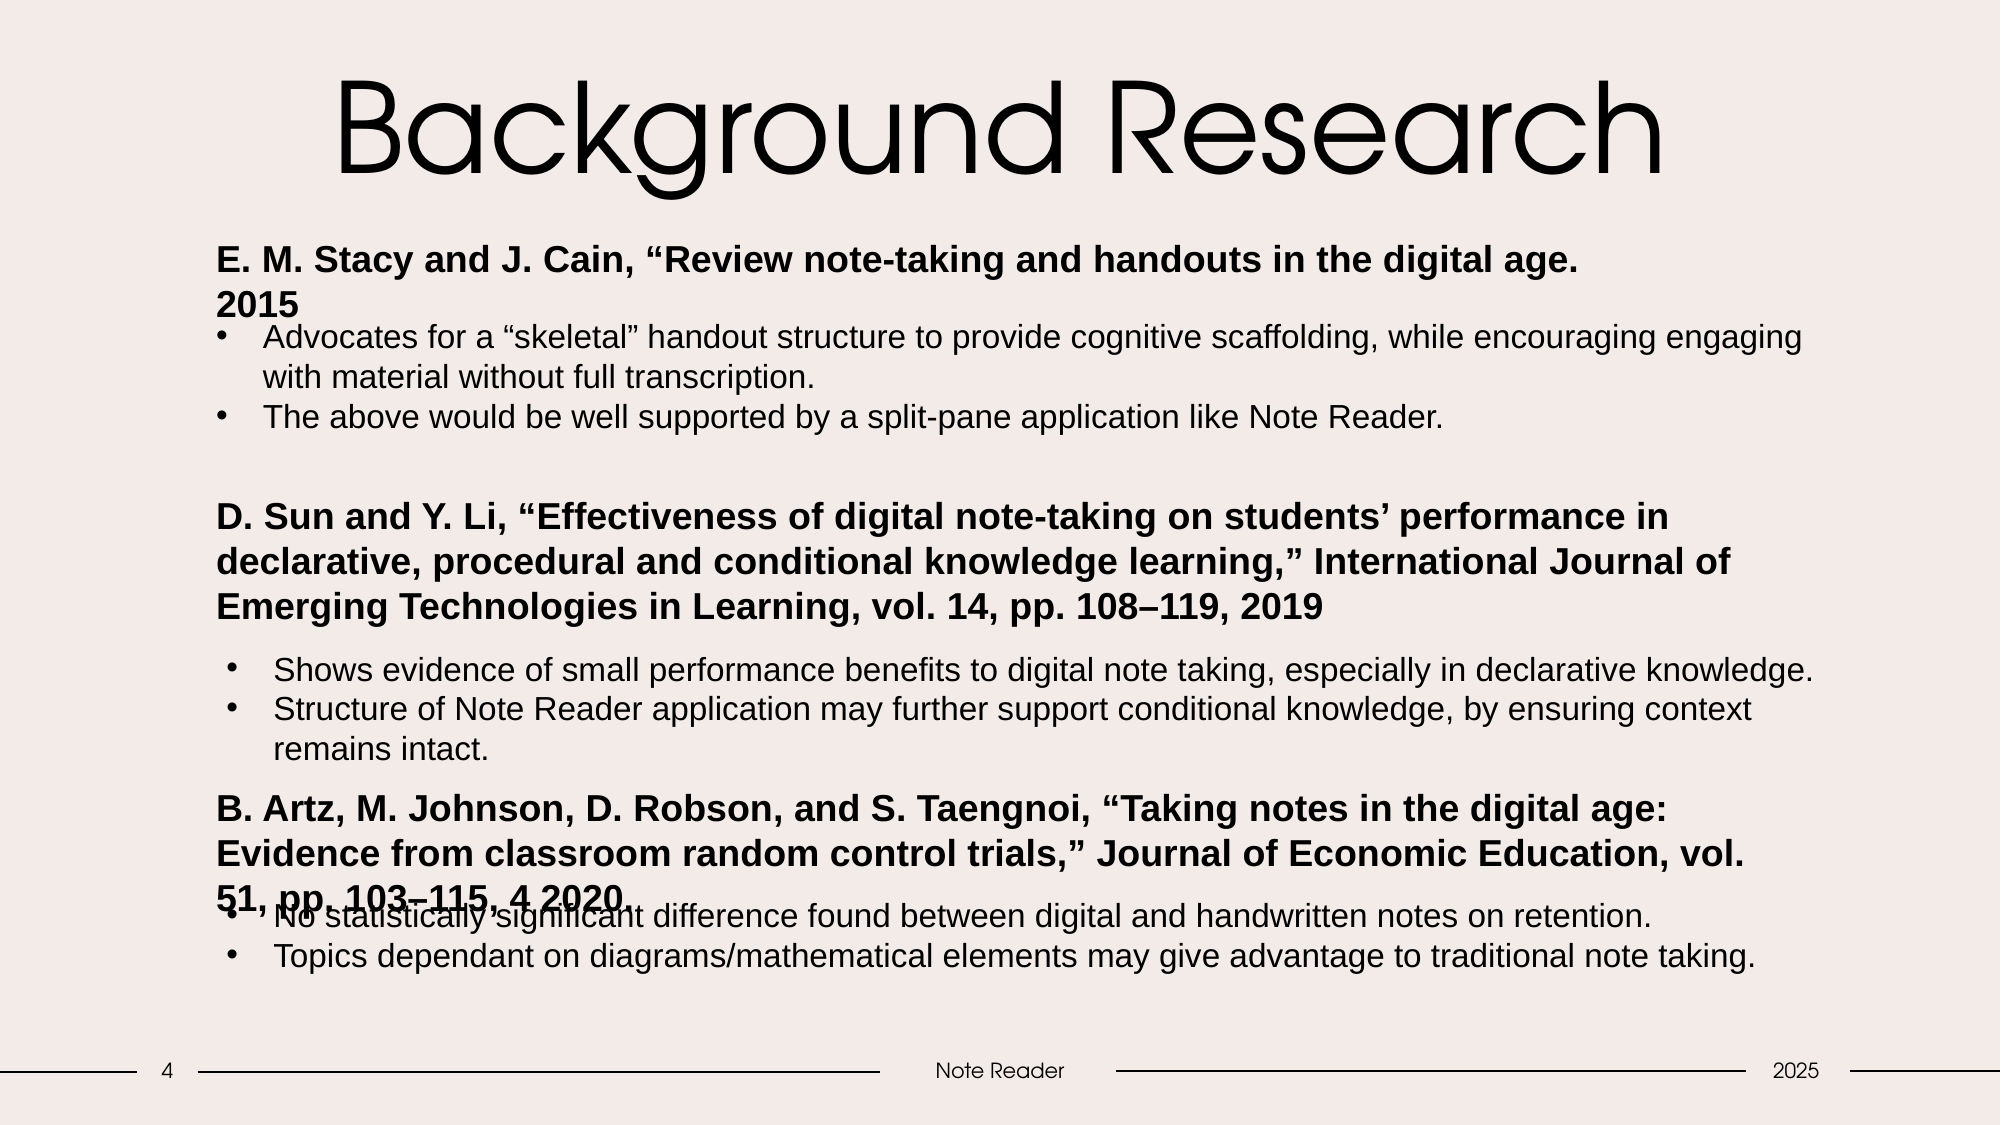

# Background Research
E. M. Stacy and J. Cain, “Review note-taking and handouts in the digital age. 2015
Advocates for a “skeletal” handout structure to provide cognitive scaffolding, while encouraging engaging with material without full transcription.
The above would be well supported by a split-pane application like Note Reader.
D. Sun and Y. Li, “Effectiveness of digital note-taking on students’ performance in declarative, procedural and conditional knowledge learning,” International Journal of Emerging Technologies in Learning, vol. 14, pp. 108–119, 2019
Shows evidence of small performance benefits to digital note taking, especially in declarative knowledge.
Structure of Note Reader application may further support conditional knowledge, by ensuring context remains intact.
B. Artz, M. Johnson, D. Robson, and S. Taengnoi, “Taking notes in the digital age:
Evidence from classroom random control trials,” Journal of Economic Education, vol. 51, pp. 103–115, 4 2020.
No statistically significant difference found between digital and handwritten notes on retention.
Topics dependant on diagrams/mathematical elements may give advantage to traditional note taking.
4
Note Reader
2025